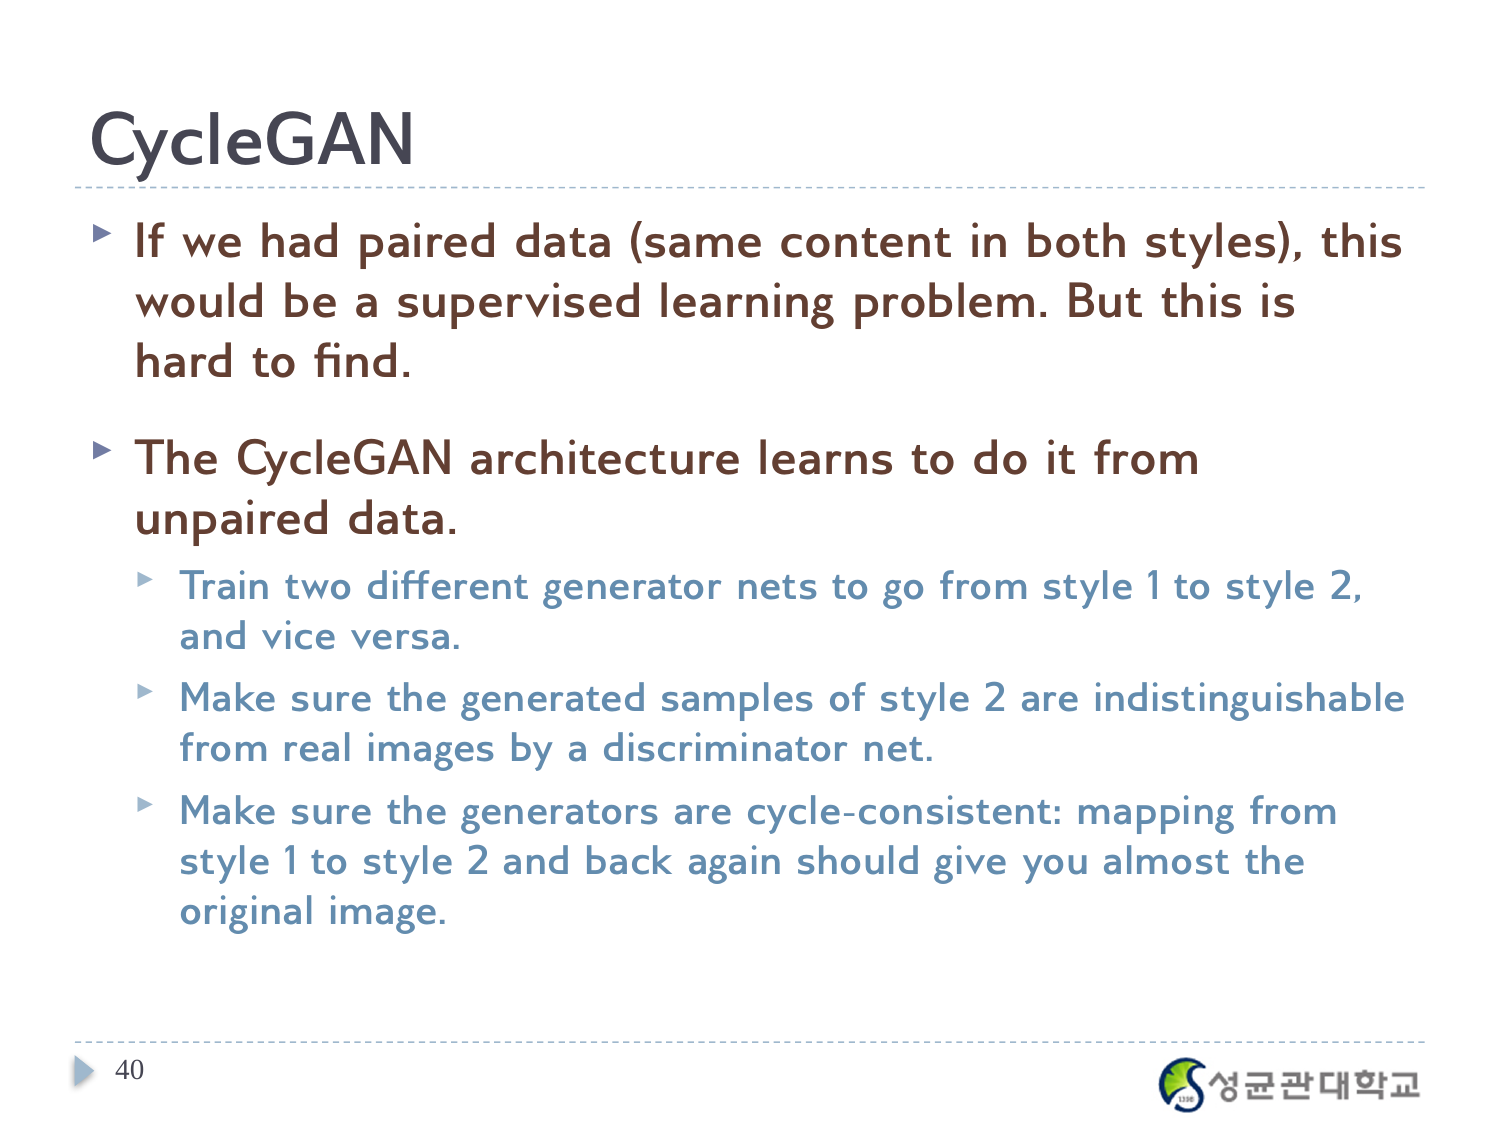

# CycleGAN
If we had paired data (same content in both styles), this would be a supervised learning problem. But this is hard to find.
The CycleGAN architecture learns to do it from unpaired data.
Train two different generator nets to go from style 1 to style 2, and vice versa.
Make sure the generated samples of style 2 are indistinguishable from real images by a discriminator net.
Make sure the generators are cycle-consistent: mapping from style 1 to style 2 and back again should give you almost the original image.
40